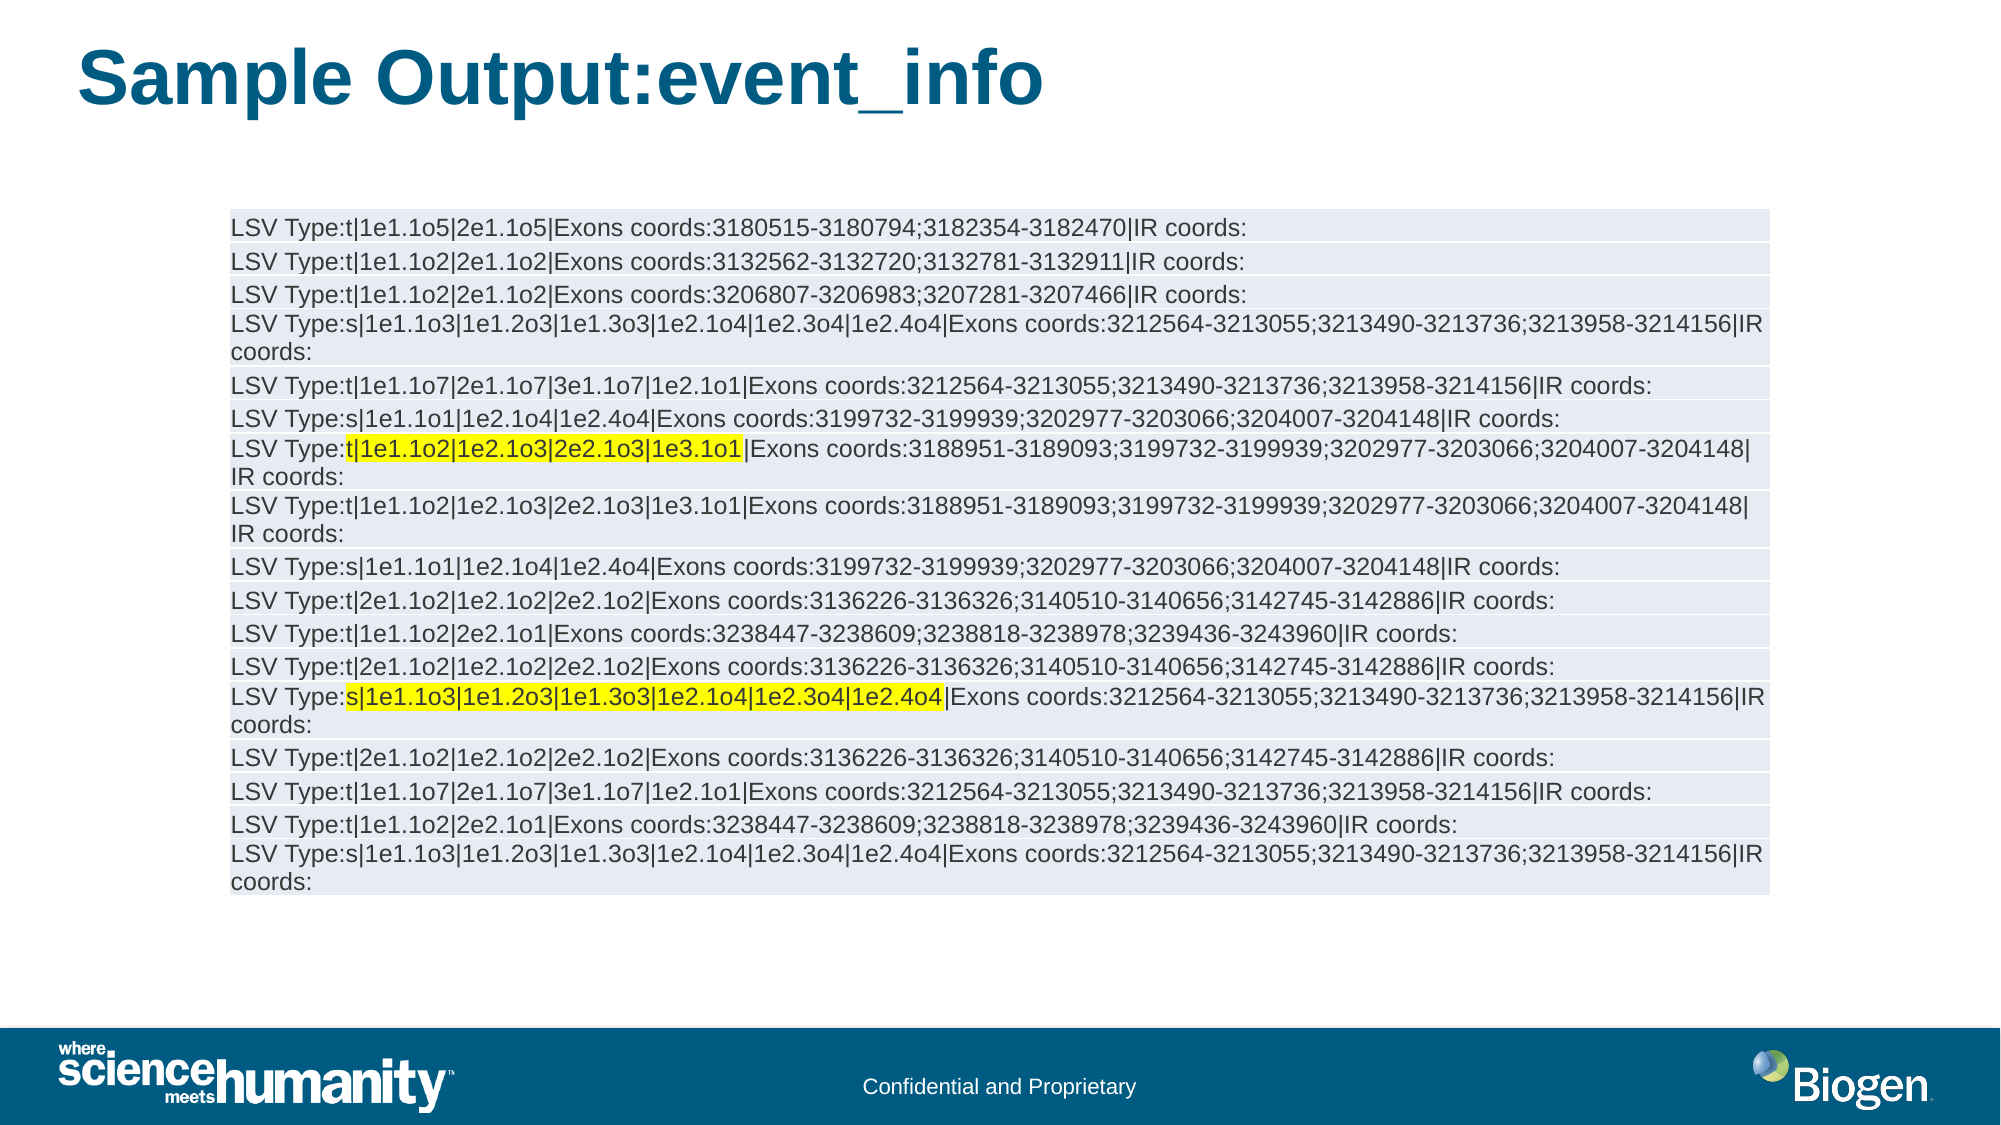

# Sample Output:event_info
| LSV Type:t|1e1.1o5|2e1.1o5|Exons coords:3180515-3180794;3182354-3182470|IR coords: |
| --- |
| LSV Type:t|1e1.1o2|2e1.1o2|Exons coords:3132562-3132720;3132781-3132911|IR coords: |
| LSV Type:t|1e1.1o2|2e1.1o2|Exons coords:3206807-3206983;3207281-3207466|IR coords: |
| LSV Type:s|1e1.1o3|1e1.2o3|1e1.3o3|1e2.1o4|1e2.3o4|1e2.4o4|Exons coords:3212564-3213055;3213490-3213736;3213958-3214156|IR coords: |
| LSV Type:t|1e1.1o7|2e1.1o7|3e1.1o7|1e2.1o1|Exons coords:3212564-3213055;3213490-3213736;3213958-3214156|IR coords: |
| LSV Type:s|1e1.1o1|1e2.1o4|1e2.4o4|Exons coords:3199732-3199939;3202977-3203066;3204007-3204148|IR coords: |
| LSV Type:t|1e1.1o2|1e2.1o3|2e2.1o3|1e3.1o1|Exons coords:3188951-3189093;3199732-3199939;3202977-3203066;3204007-3204148|IR coords: |
| LSV Type:t|1e1.1o2|1e2.1o3|2e2.1o3|1e3.1o1|Exons coords:3188951-3189093;3199732-3199939;3202977-3203066;3204007-3204148|IR coords: |
| LSV Type:s|1e1.1o1|1e2.1o4|1e2.4o4|Exons coords:3199732-3199939;3202977-3203066;3204007-3204148|IR coords: |
| LSV Type:t|2e1.1o2|1e2.1o2|2e2.1o2|Exons coords:3136226-3136326;3140510-3140656;3142745-3142886|IR coords: |
| LSV Type:t|1e1.1o2|2e2.1o1|Exons coords:3238447-3238609;3238818-3238978;3239436-3243960|IR coords: |
| LSV Type:t|2e1.1o2|1e2.1o2|2e2.1o2|Exons coords:3136226-3136326;3140510-3140656;3142745-3142886|IR coords: |
| LSV Type:s|1e1.1o3|1e1.2o3|1e1.3o3|1e2.1o4|1e2.3o4|1e2.4o4|Exons coords:3212564-3213055;3213490-3213736;3213958-3214156|IR coords: |
| LSV Type:t|2e1.1o2|1e2.1o2|2e2.1o2|Exons coords:3136226-3136326;3140510-3140656;3142745-3142886|IR coords: |
| LSV Type:t|1e1.1o7|2e1.1o7|3e1.1o7|1e2.1o1|Exons coords:3212564-3213055;3213490-3213736;3213958-3214156|IR coords: |
| LSV Type:t|1e1.1o2|2e2.1o1|Exons coords:3238447-3238609;3238818-3238978;3239436-3243960|IR coords: |
| LSV Type:s|1e1.1o3|1e1.2o3|1e1.3o3|1e2.1o4|1e2.3o4|1e2.4o4|Exons coords:3212564-3213055;3213490-3213736;3213958-3214156|IR coords: |